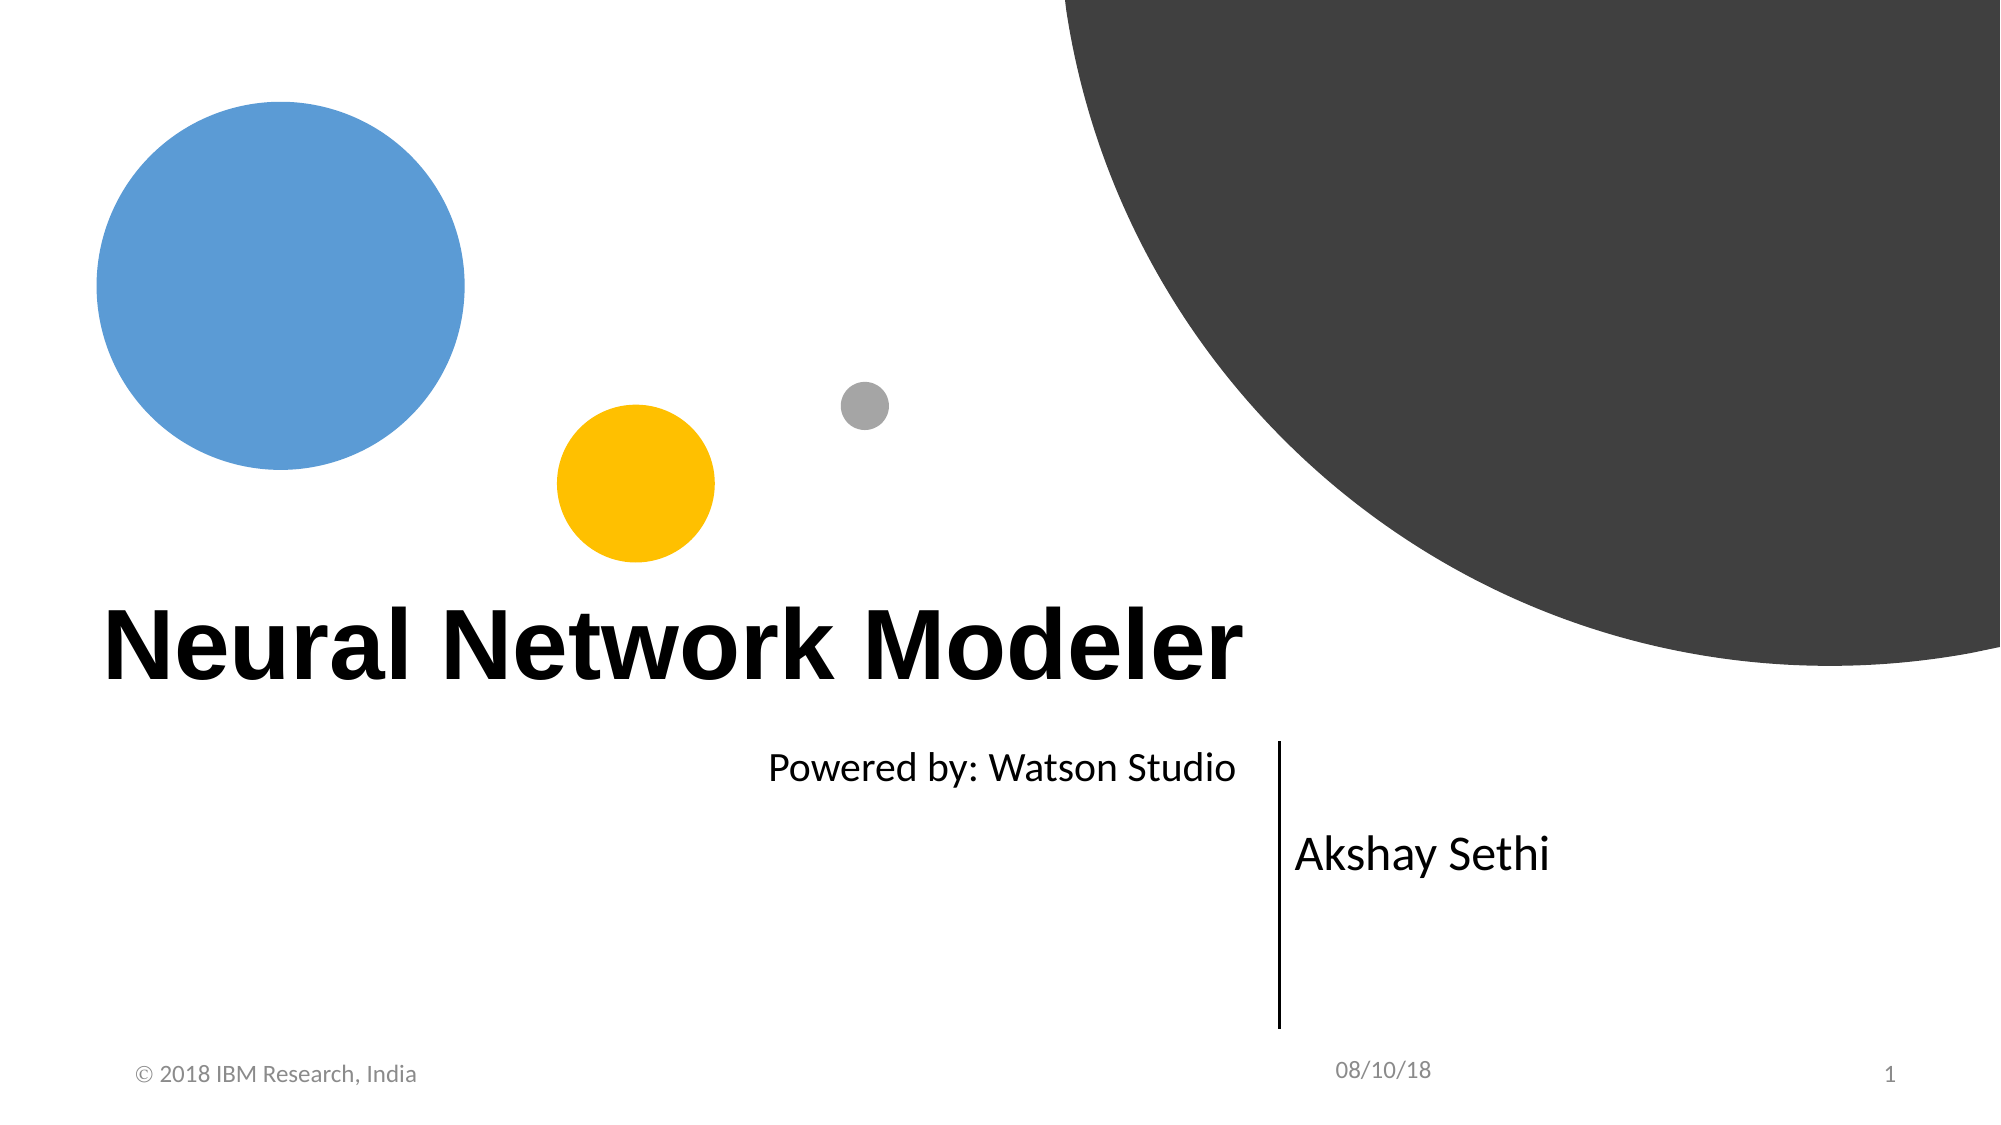

# Neural Network Modeler Powered by: Watson Studio
Akshay Sethi
08/10/18
Ⓒ 2018 IBM Research, India
1